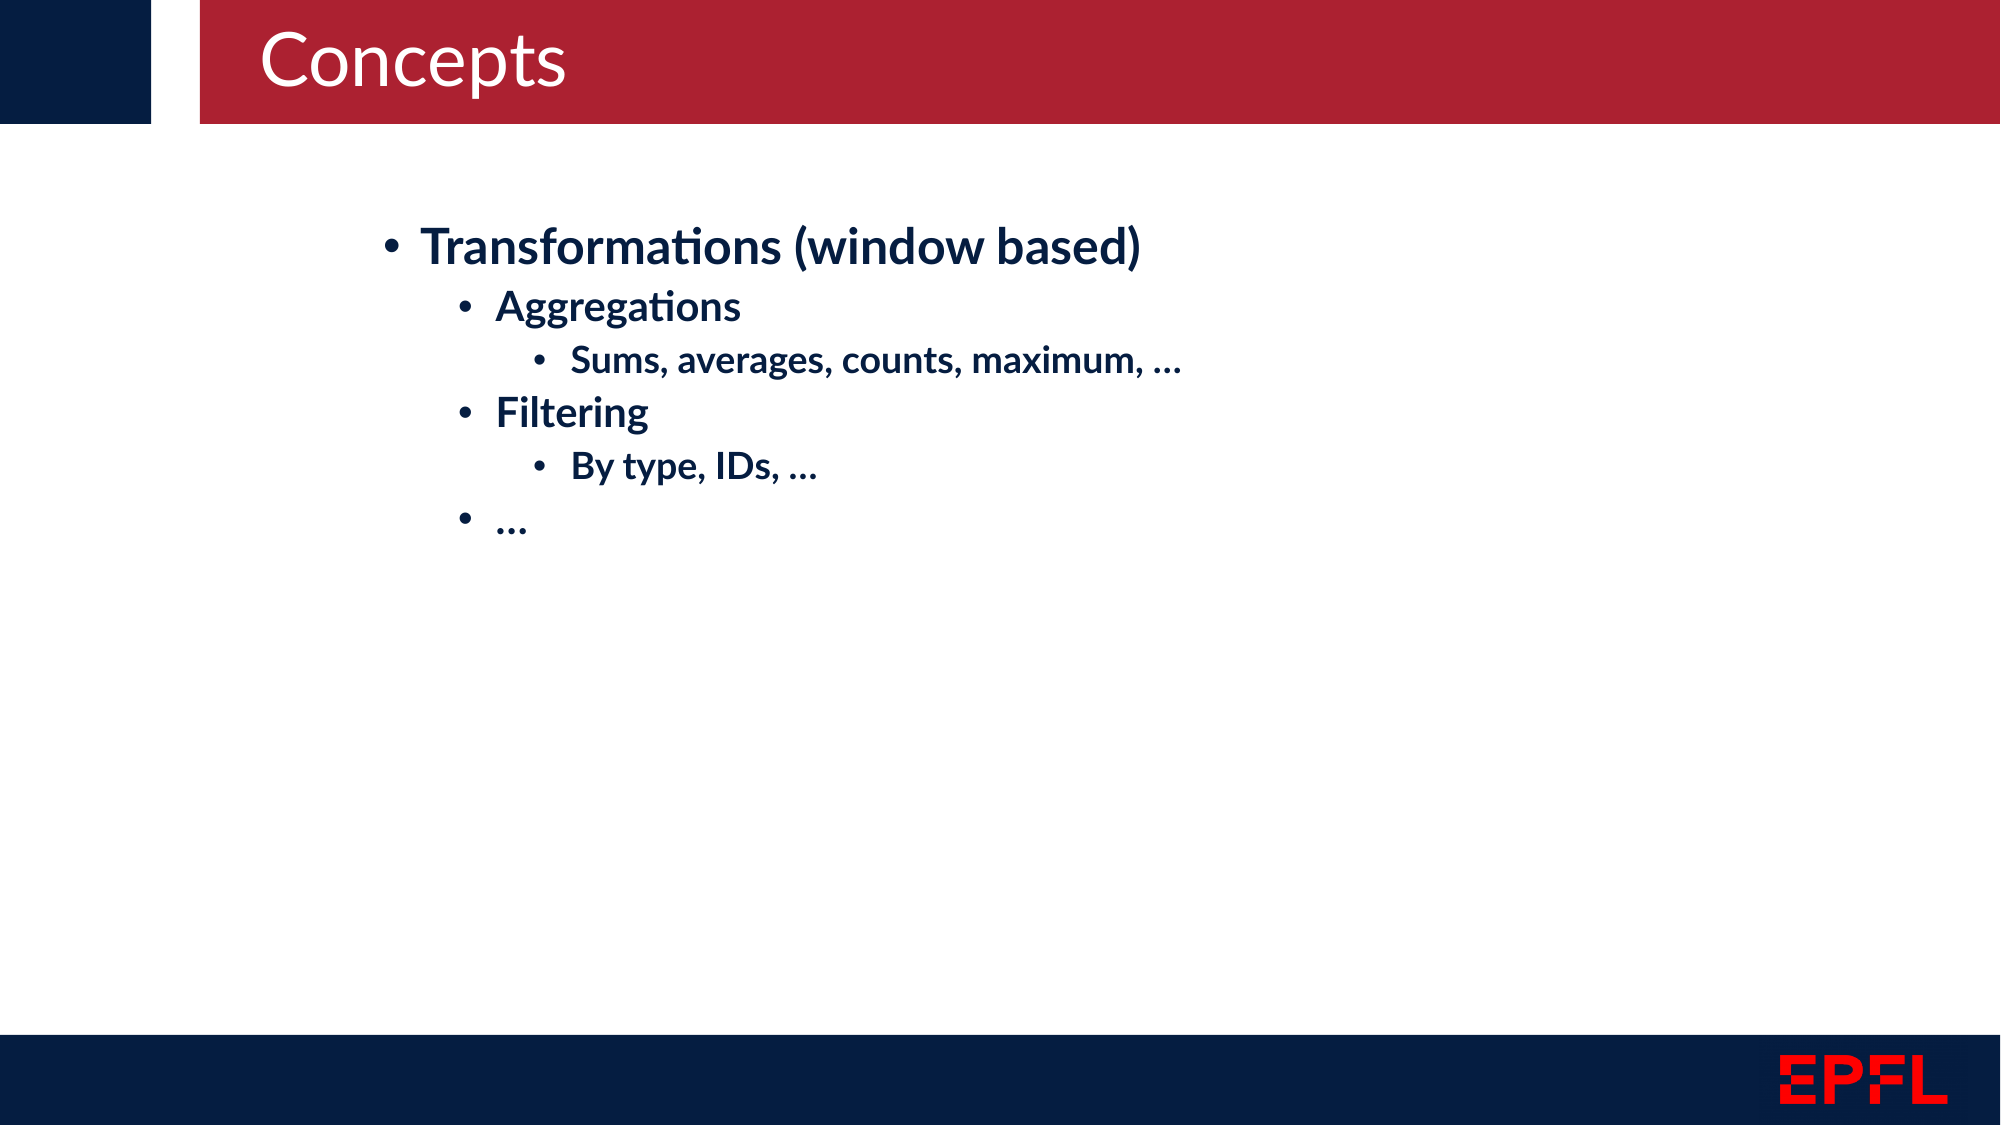

# Concepts
Transformations (window based)
Aggregations
Sums, averages, counts, maximum, …
Filtering
By type, IDs, …
…